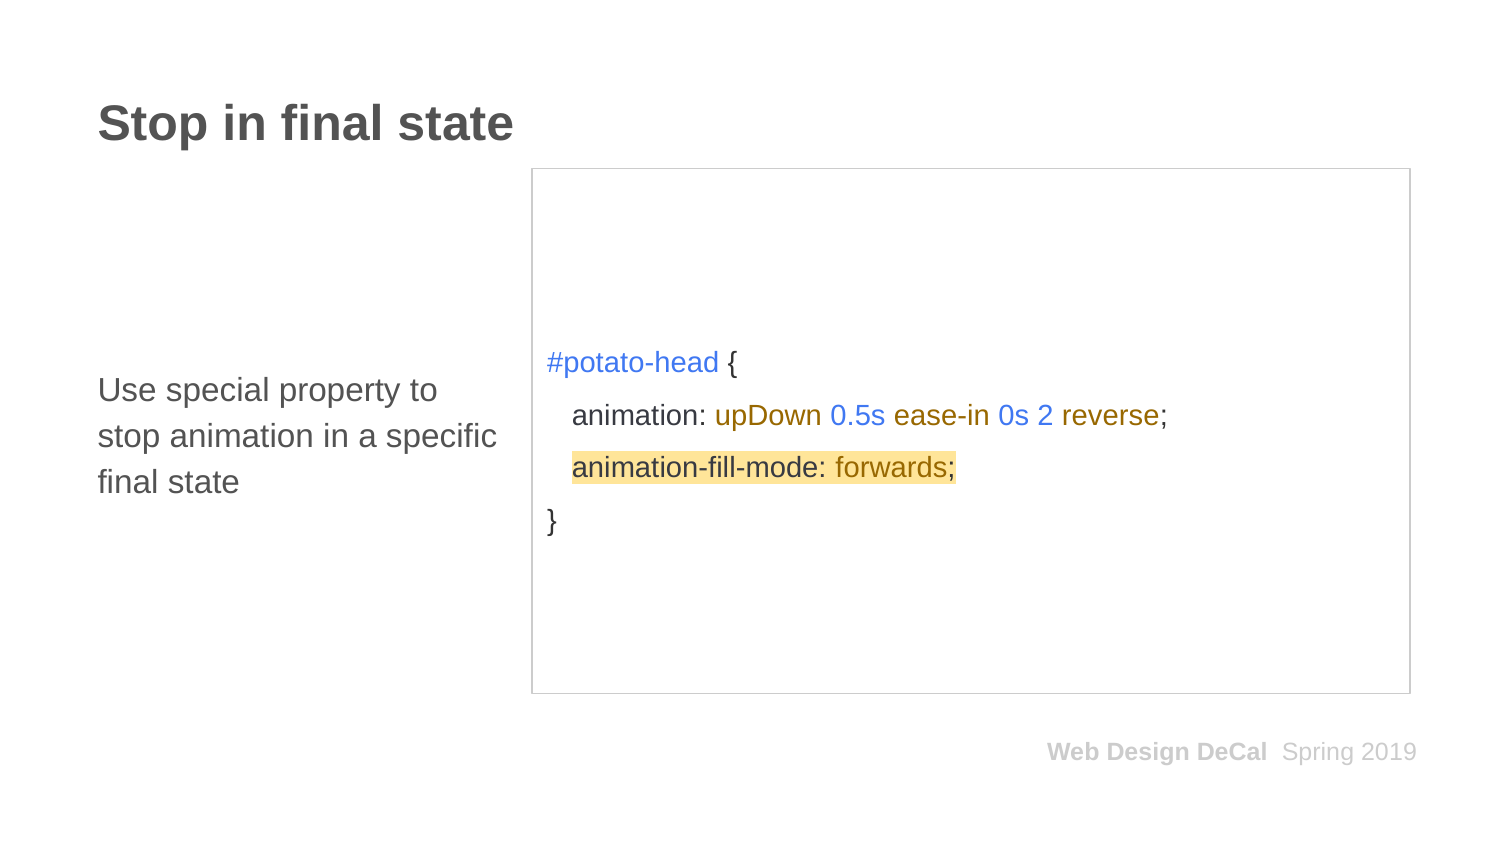

# Stop in final state
Use special property to stop animation in a specific final state
#potato-head {
   animation: upDown 0.5s ease-in 0s 2 reverse;
   animation-fill-mode: forwards;
}